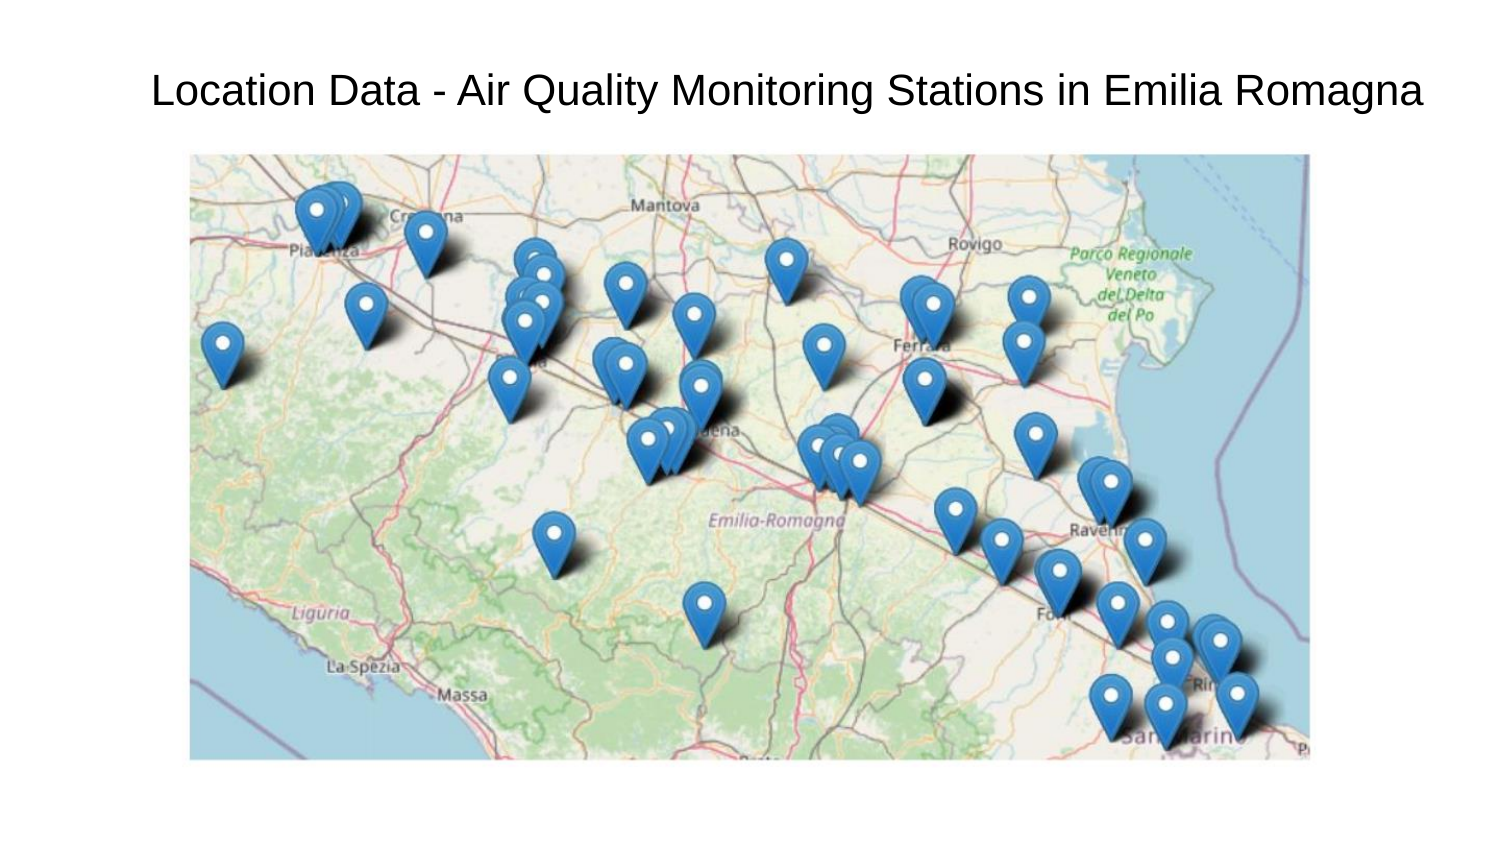

Location Data - Air Quality Monitoring Stations in Emilia Romagna